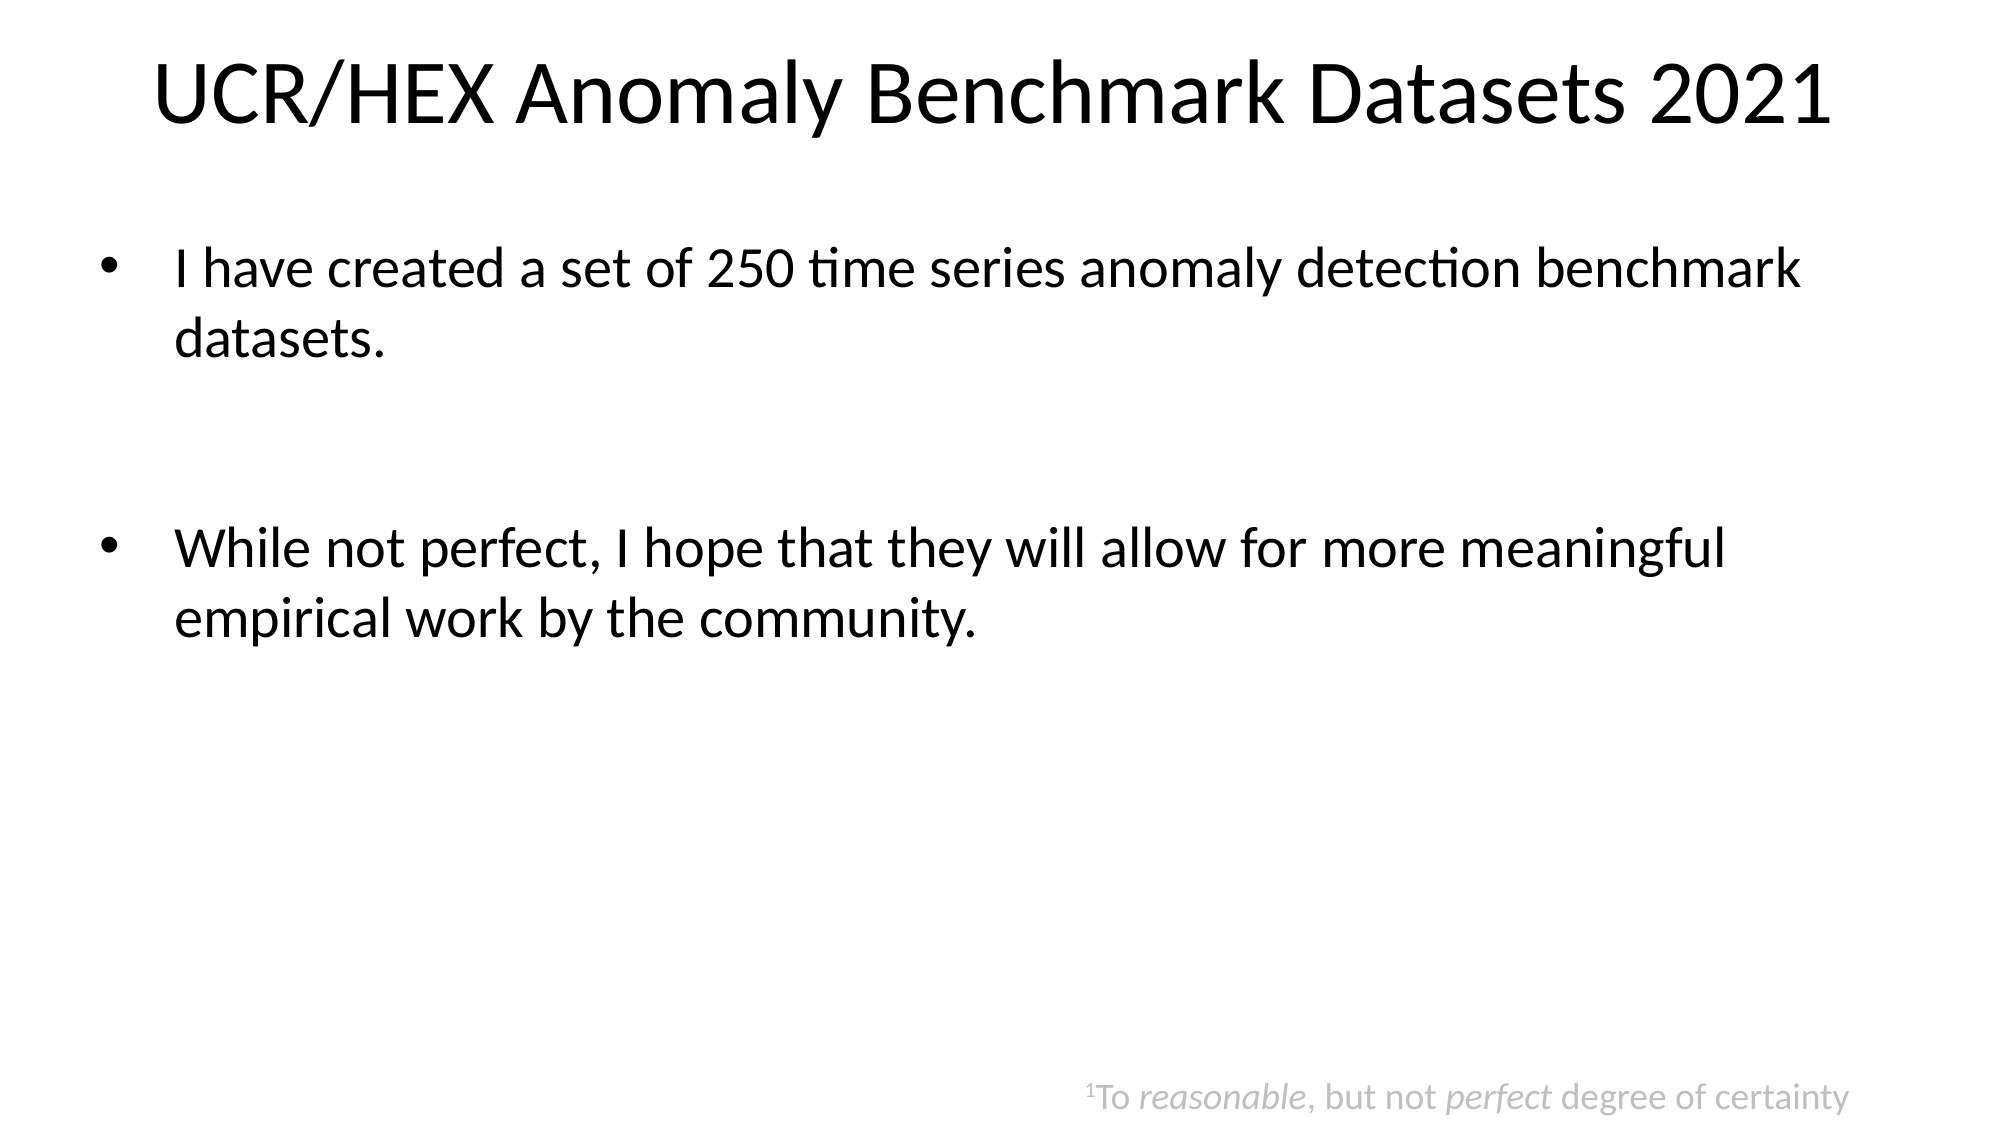

# UCR/HEX Anomaly Benchmark Datasets 2021
I have created a set of 250 time series anomaly detection benchmark datasets.

While not perfect, I hope that they will allow for more meaningful empirical work by the community.
1To reasonable, but not perfect degree of certainty